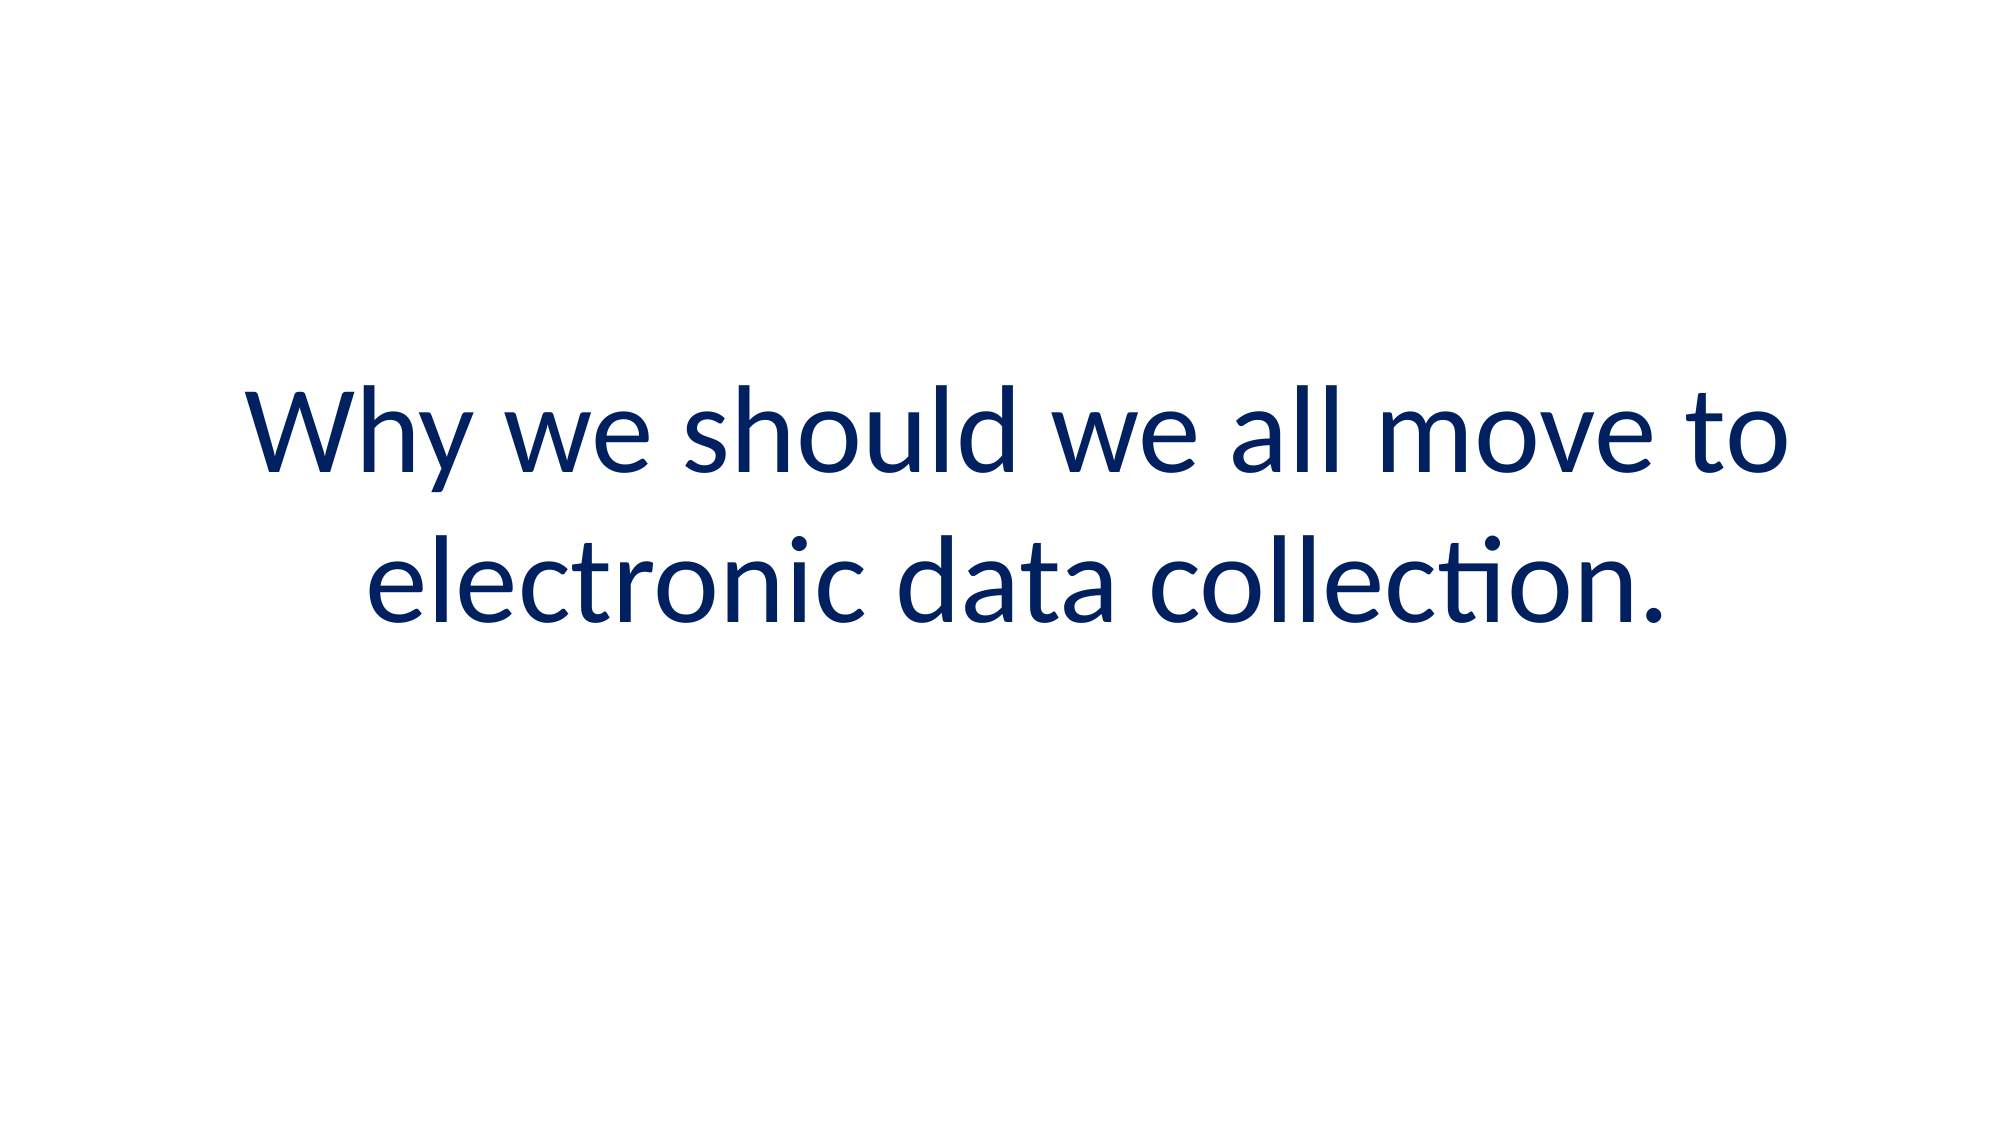

Why we should we all move to electronic data collection.